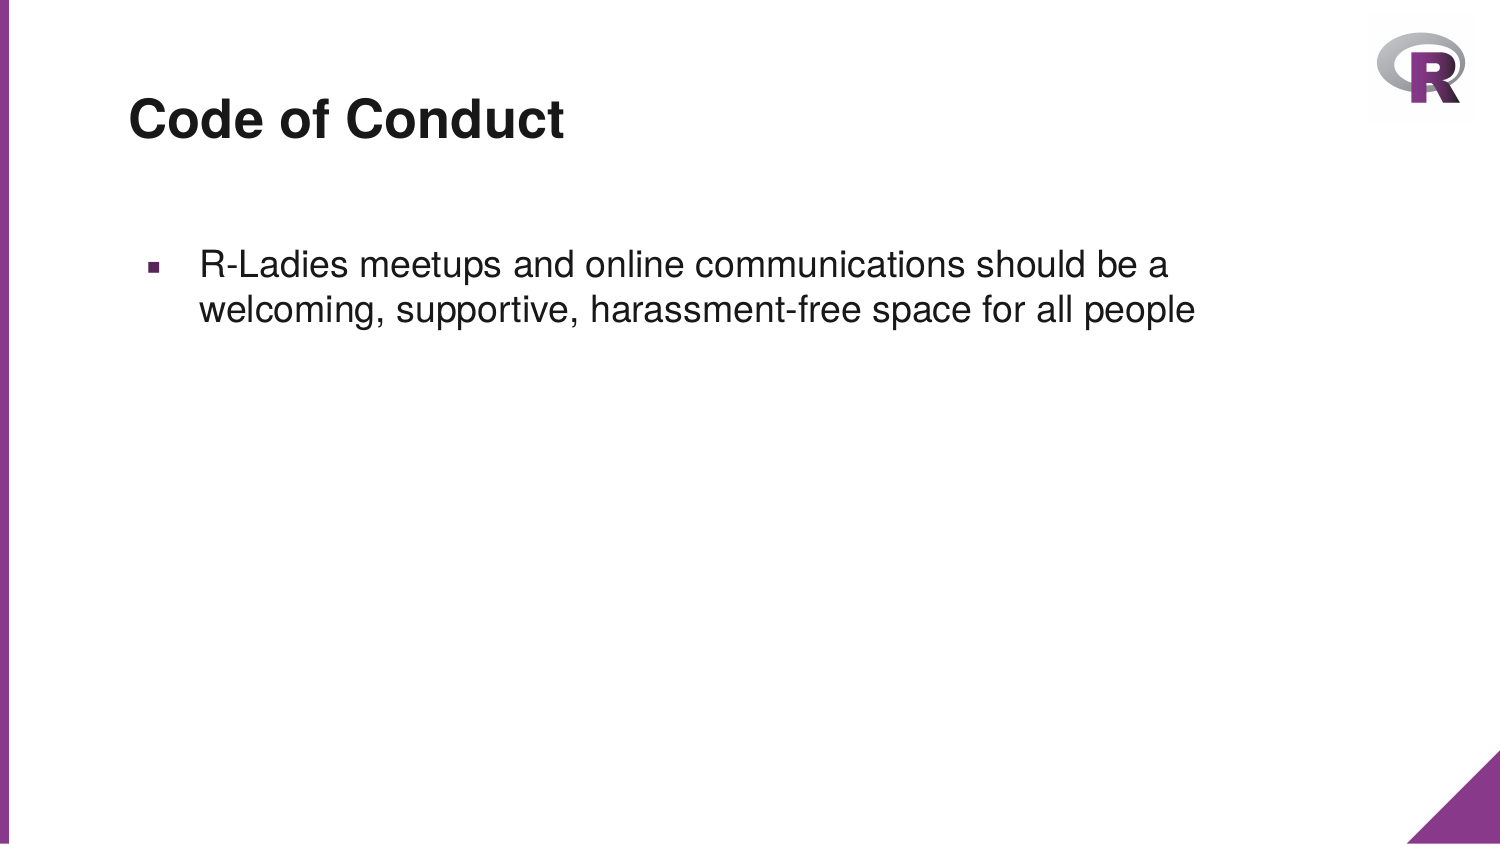

# Code of Conduct
R-Ladies meetups and online communications should be a welcoming, supportive, harassment-free space for all people